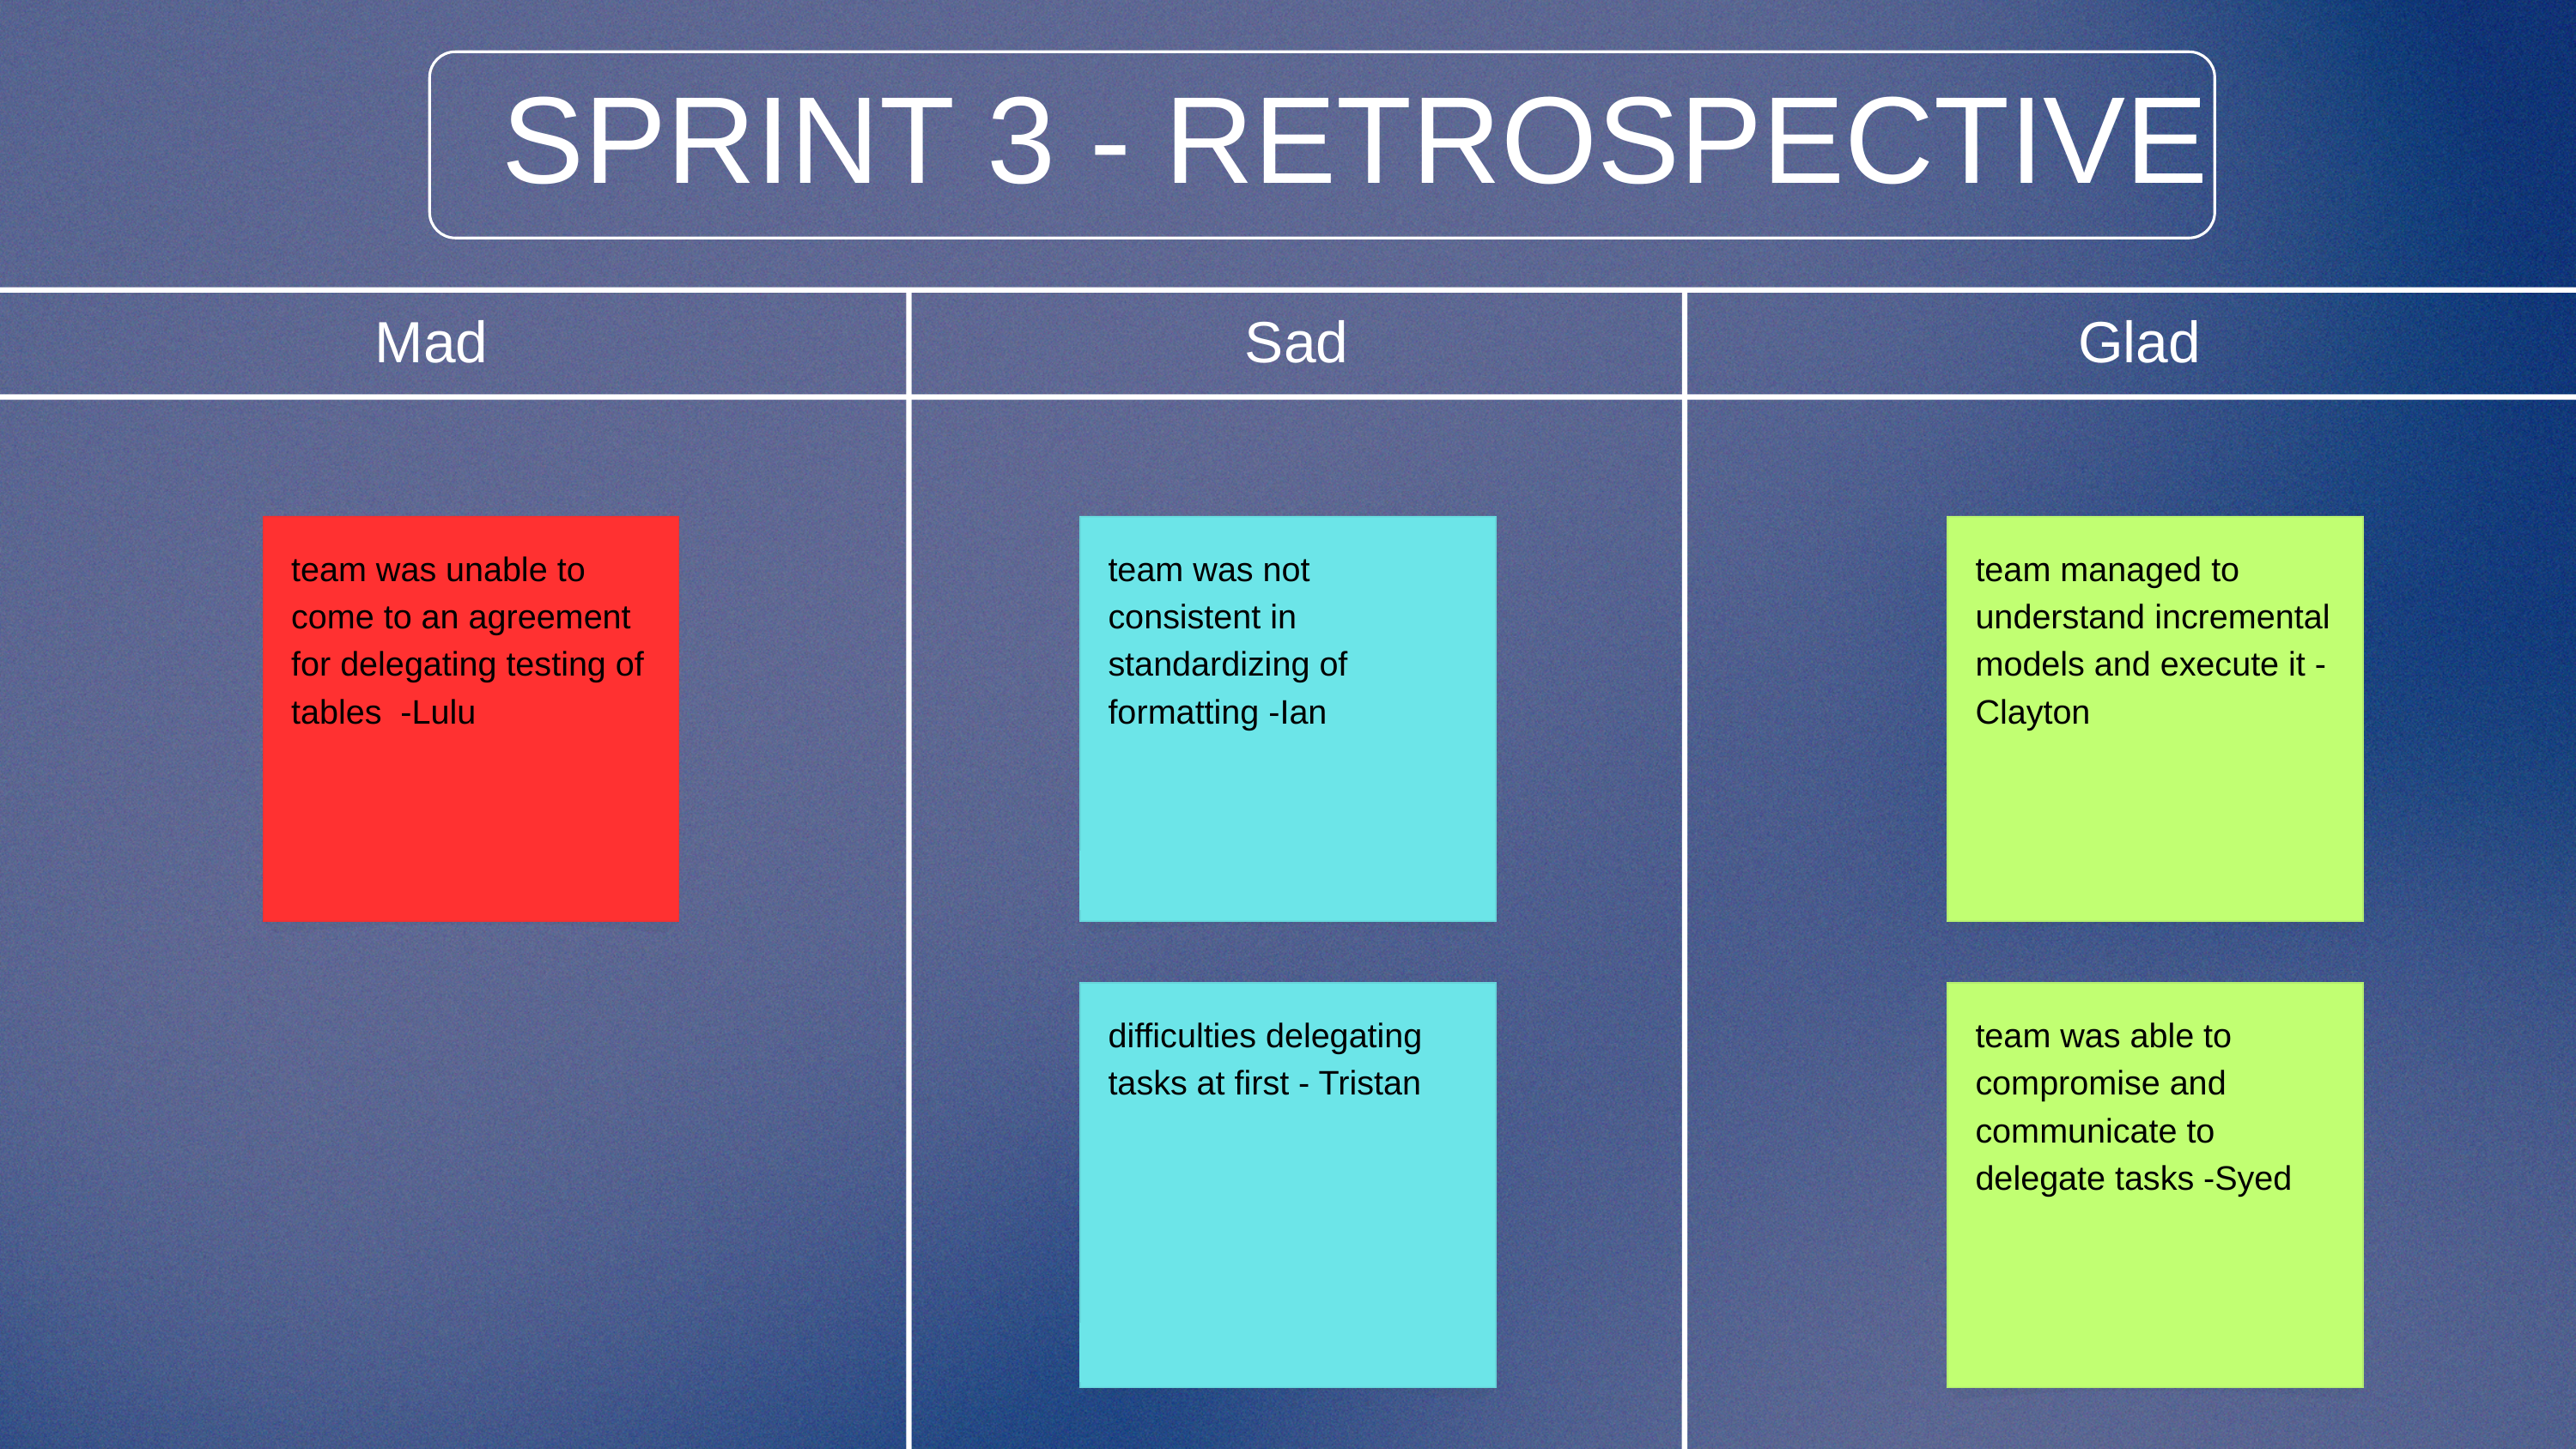

SPRINT 3 - RETROSPECTIVE

Mad
Sad
Glad

team was unable to come to an agreement for delegating testing of tables  -Lulu

team was not consistent in standardizing of formatting -Ian

team managed to understand incremental models and execute it -Clayton

difficulties delegating tasks at first - Tristan

team was able to compromise and communicate to delegate tasks -Syed